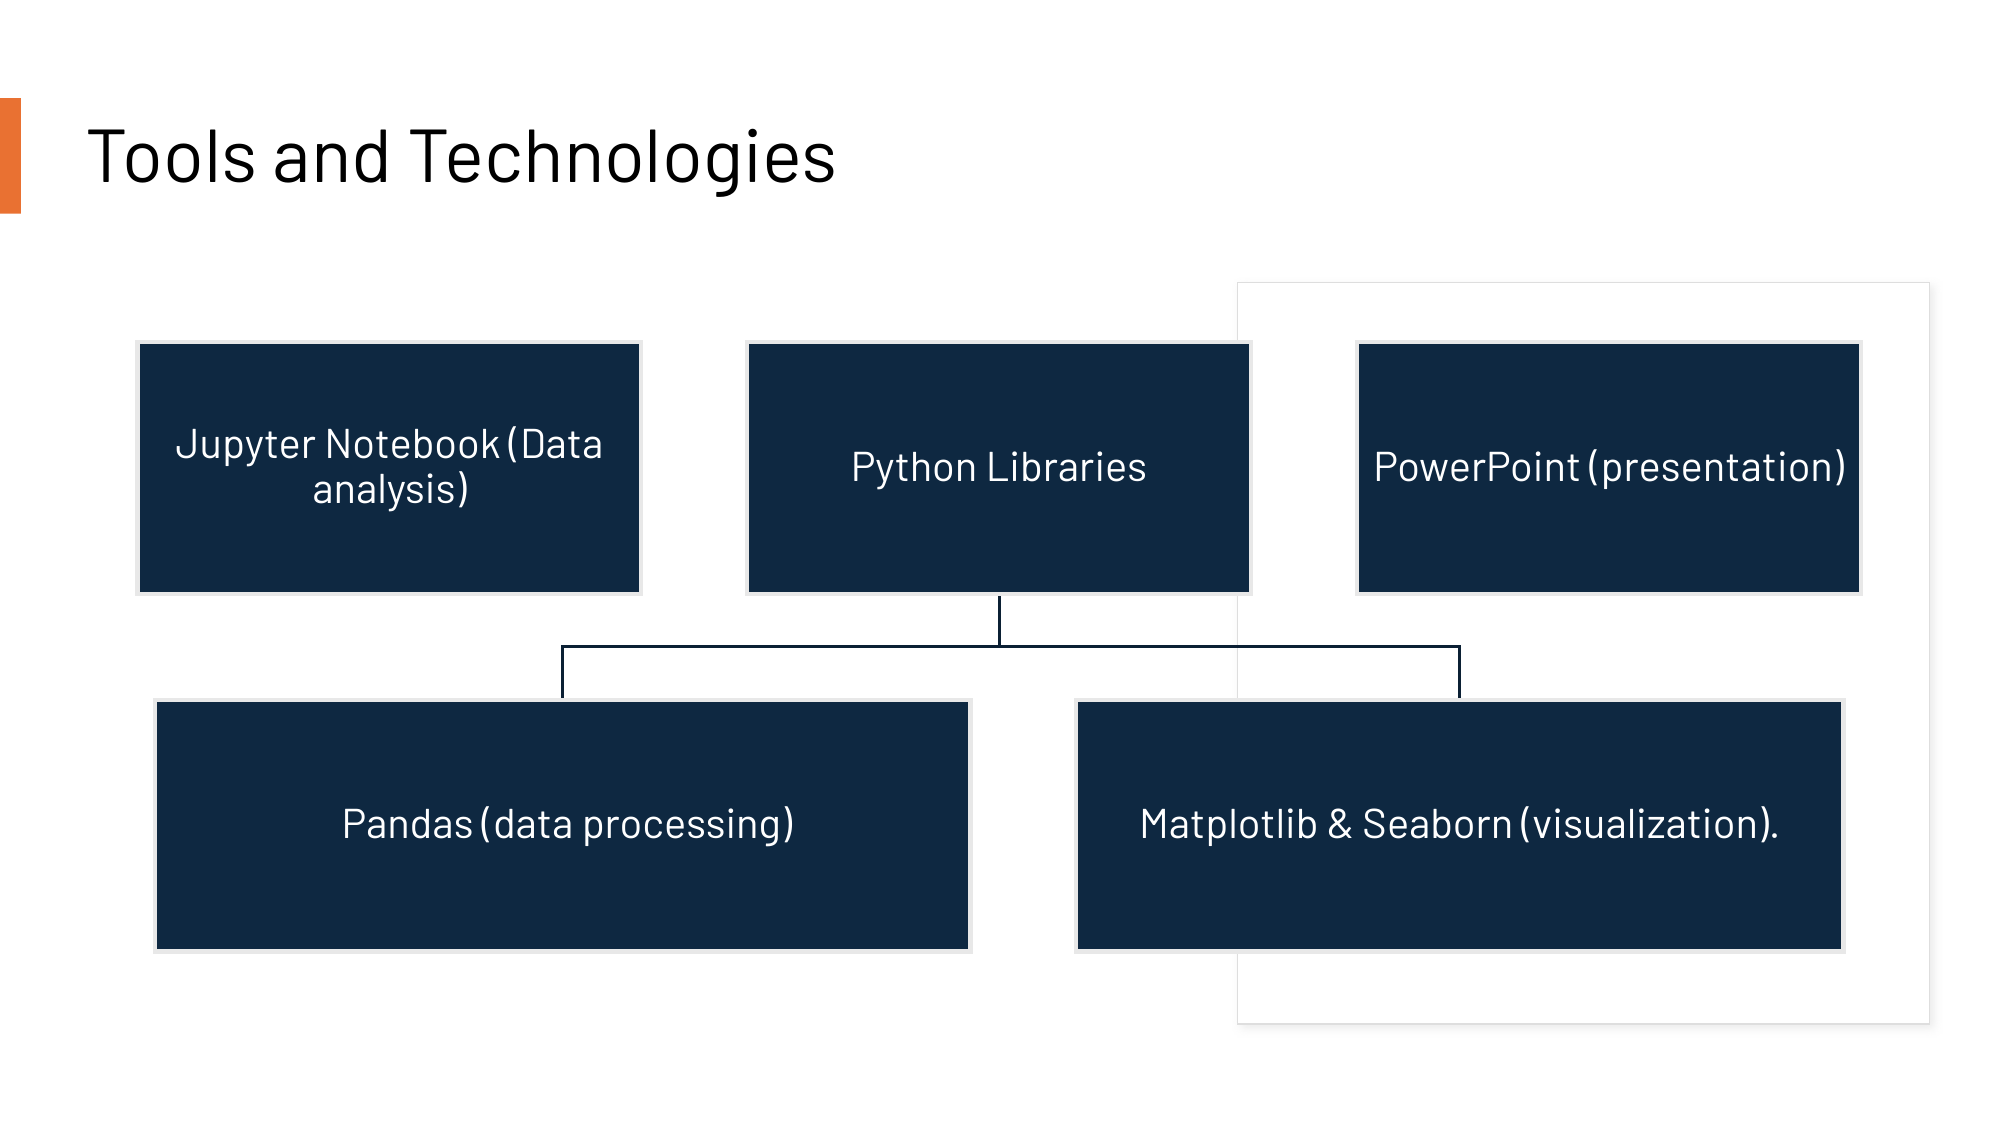

# Tools and Technologies

Jupyter Notebook (Data analysis)
Python Libraries
 Pandas (data processing)
Matplotlib & Seaborn (visualization).
PowerPoint (presentation)